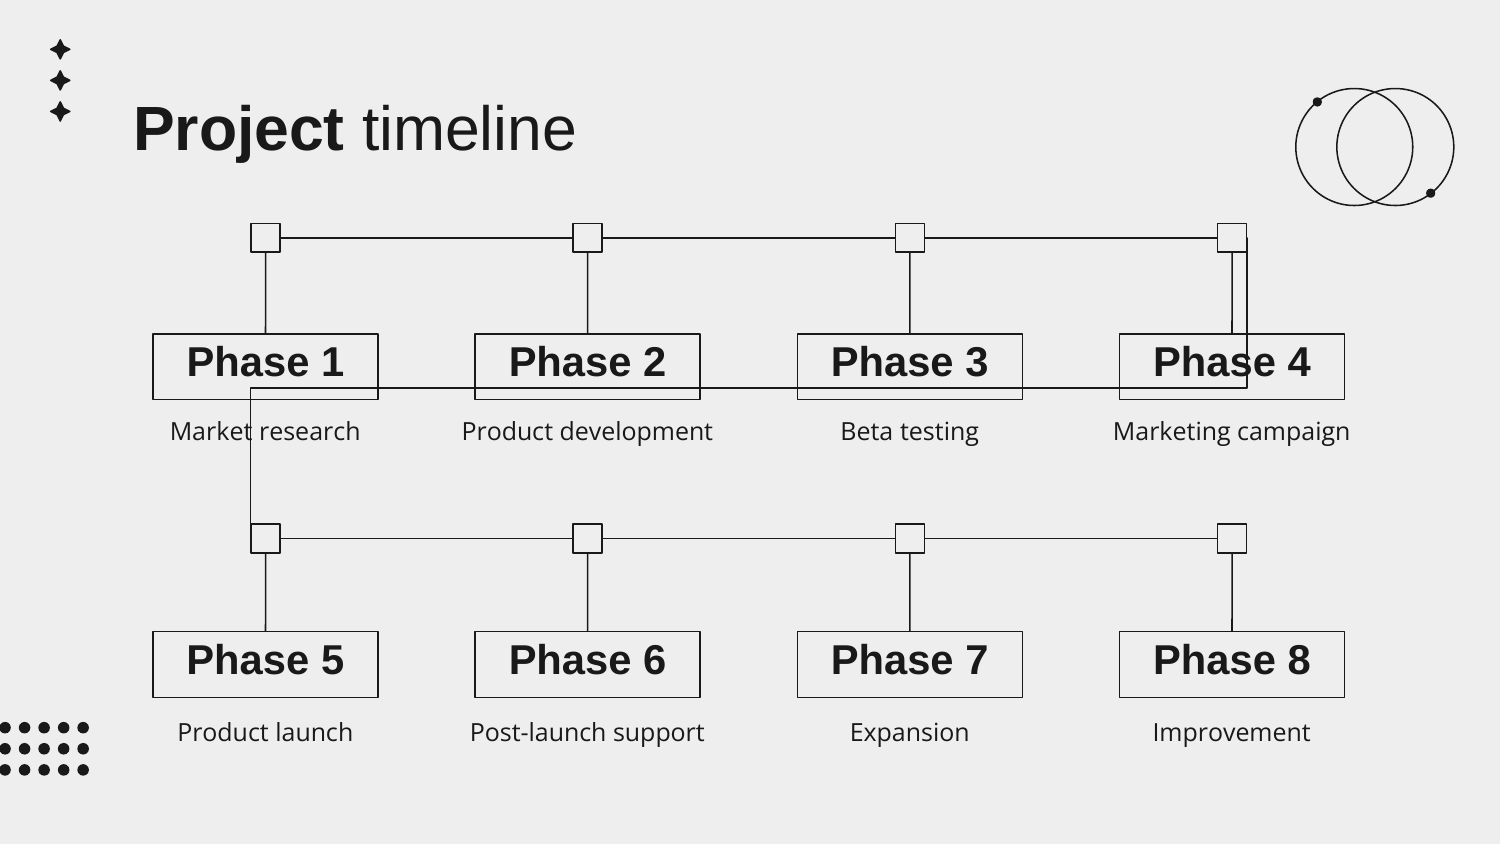

# Project timeline

Phase 1
Phase 2
Phase 3
Phase 4
Market research
Product development
Beta testing
Marketing campaign

Phase 5
Phase 6
Phase 7
Phase 8
Product launch
Post-launch support
Expansion
Improvement